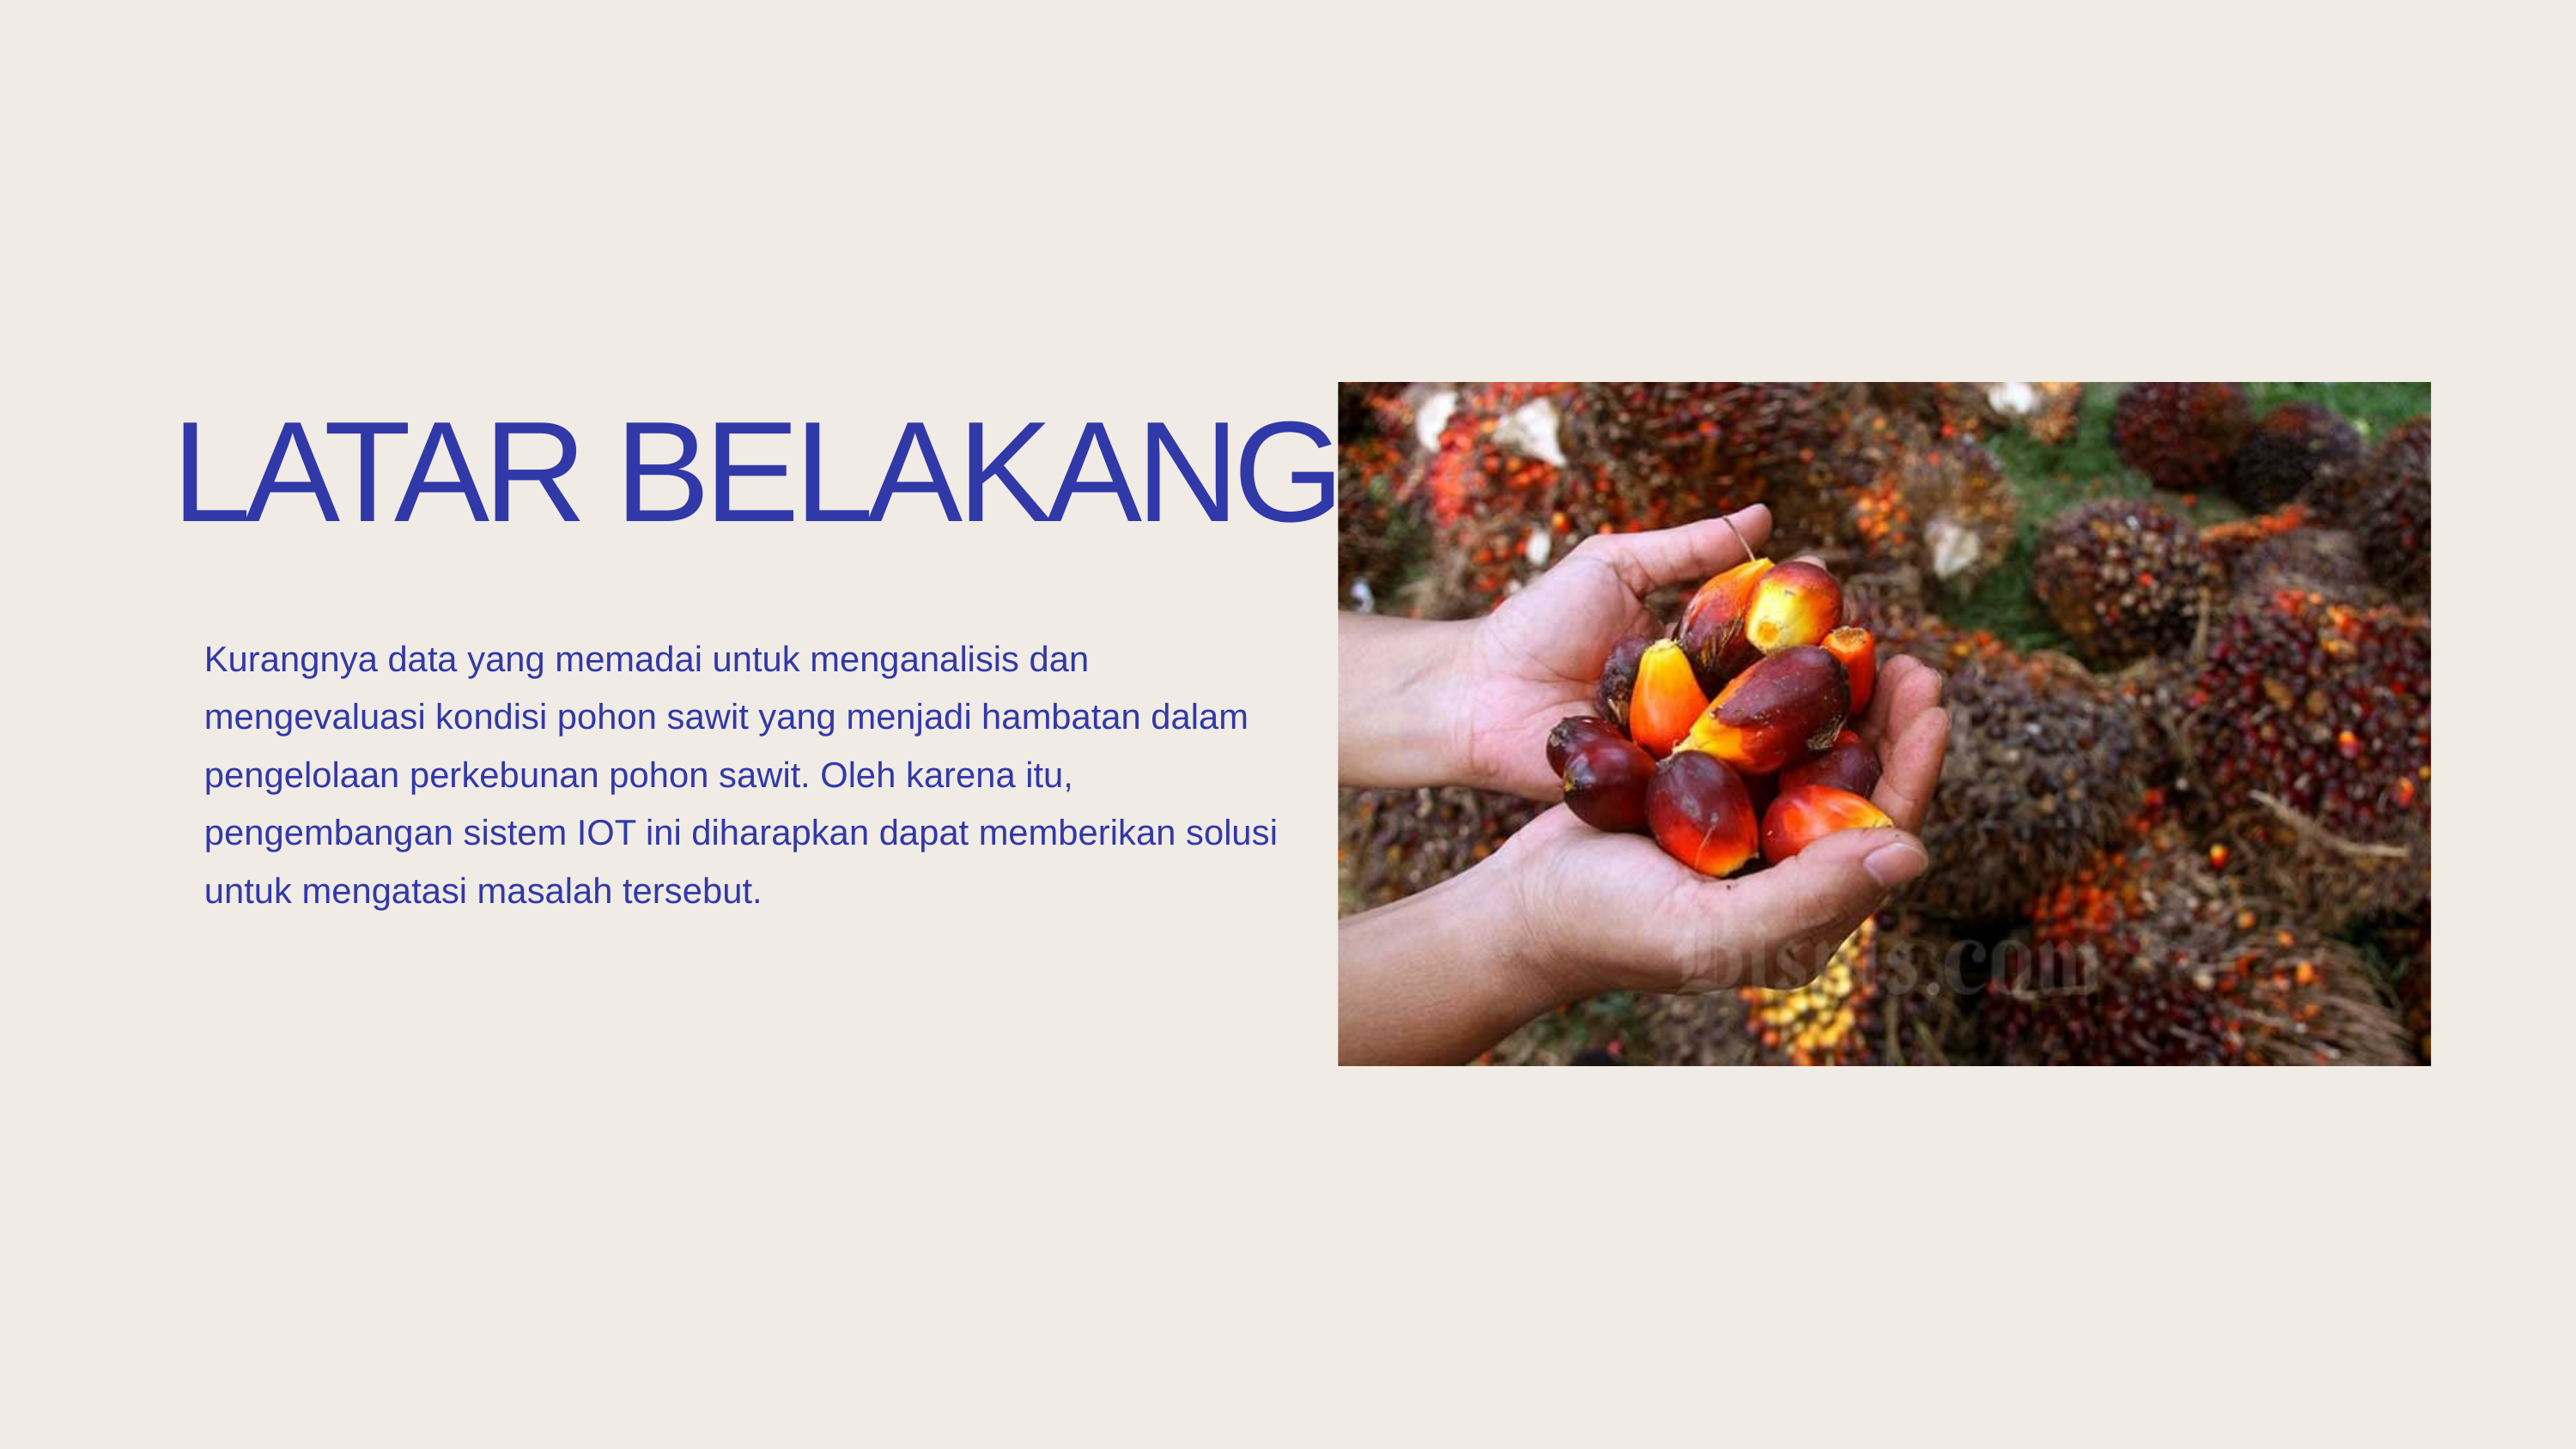

LATAR BELAKANG
Kurangnya data yang memadai untuk menganalisis dan mengevaluasi kondisi pohon sawit yang menjadi hambatan dalam pengelolaan perkebunan pohon sawit. Oleh karena itu, pengembangan sistem IOT ini diharapkan dapat memberikan solusi untuk mengatasi masalah tersebut.